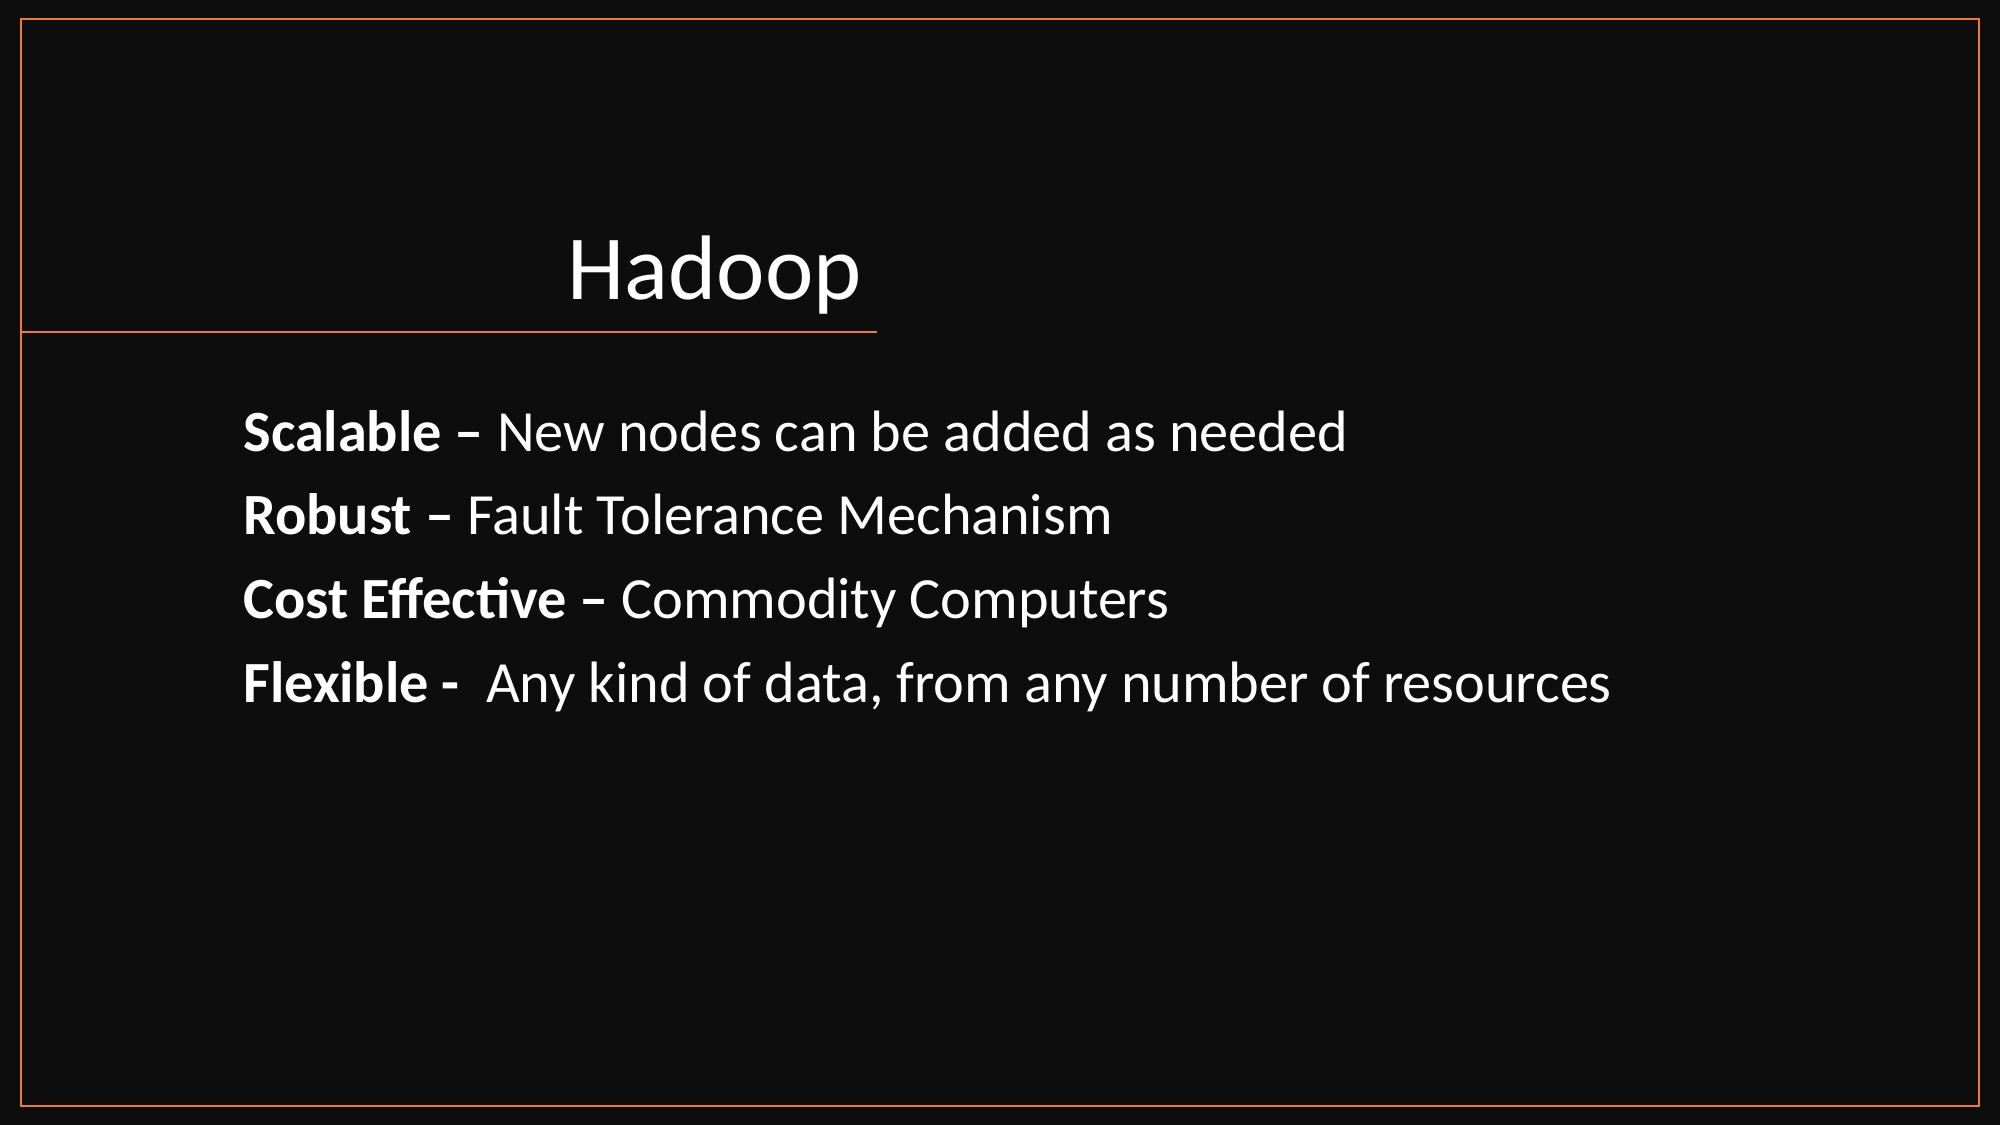

# Hadoop
Scalable – New nodes can be added as needed
Robust – Fault Tolerance Mechanism
Cost Effective – Commodity Computers
Flexible -  Any kind of data, from any number of resources